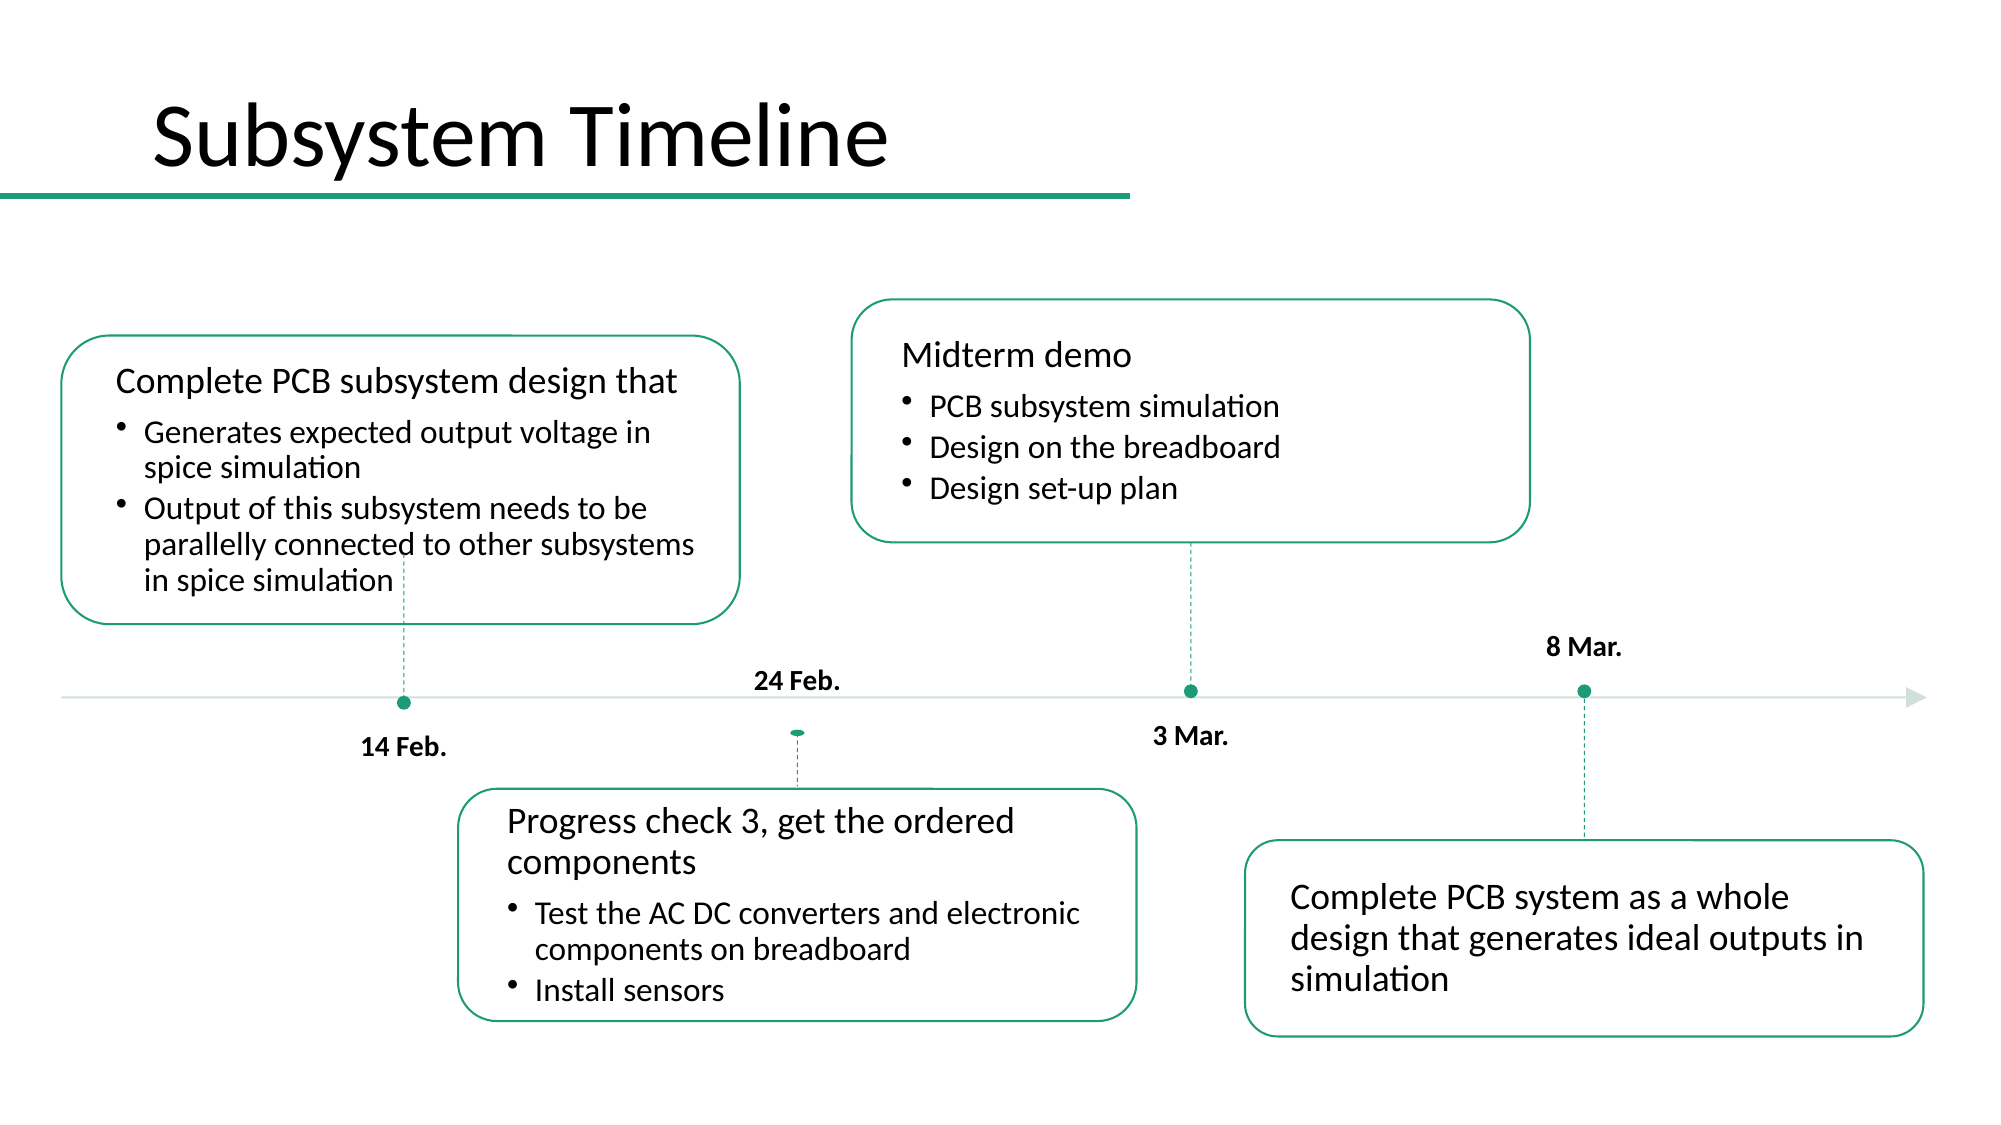

# Subsystem Timeline
14 Feb.
Complete PCB subsystem design that
Generates expected output voltage in spice simulation
Output of this subsystem needs to be parallelly connected to other subsystems in spice simulation
24 Feb.
Progress check 3, get the ordered components
Test the AC DC converters and electronic components on breadboard
Install sensors
3 Mar.
Midterm demo
PCB subsystem simulation
Design on the breadboard
Design set-up plan
8 Mar.
Complete PCB system as a whole design that generates ideal outputs in simulation